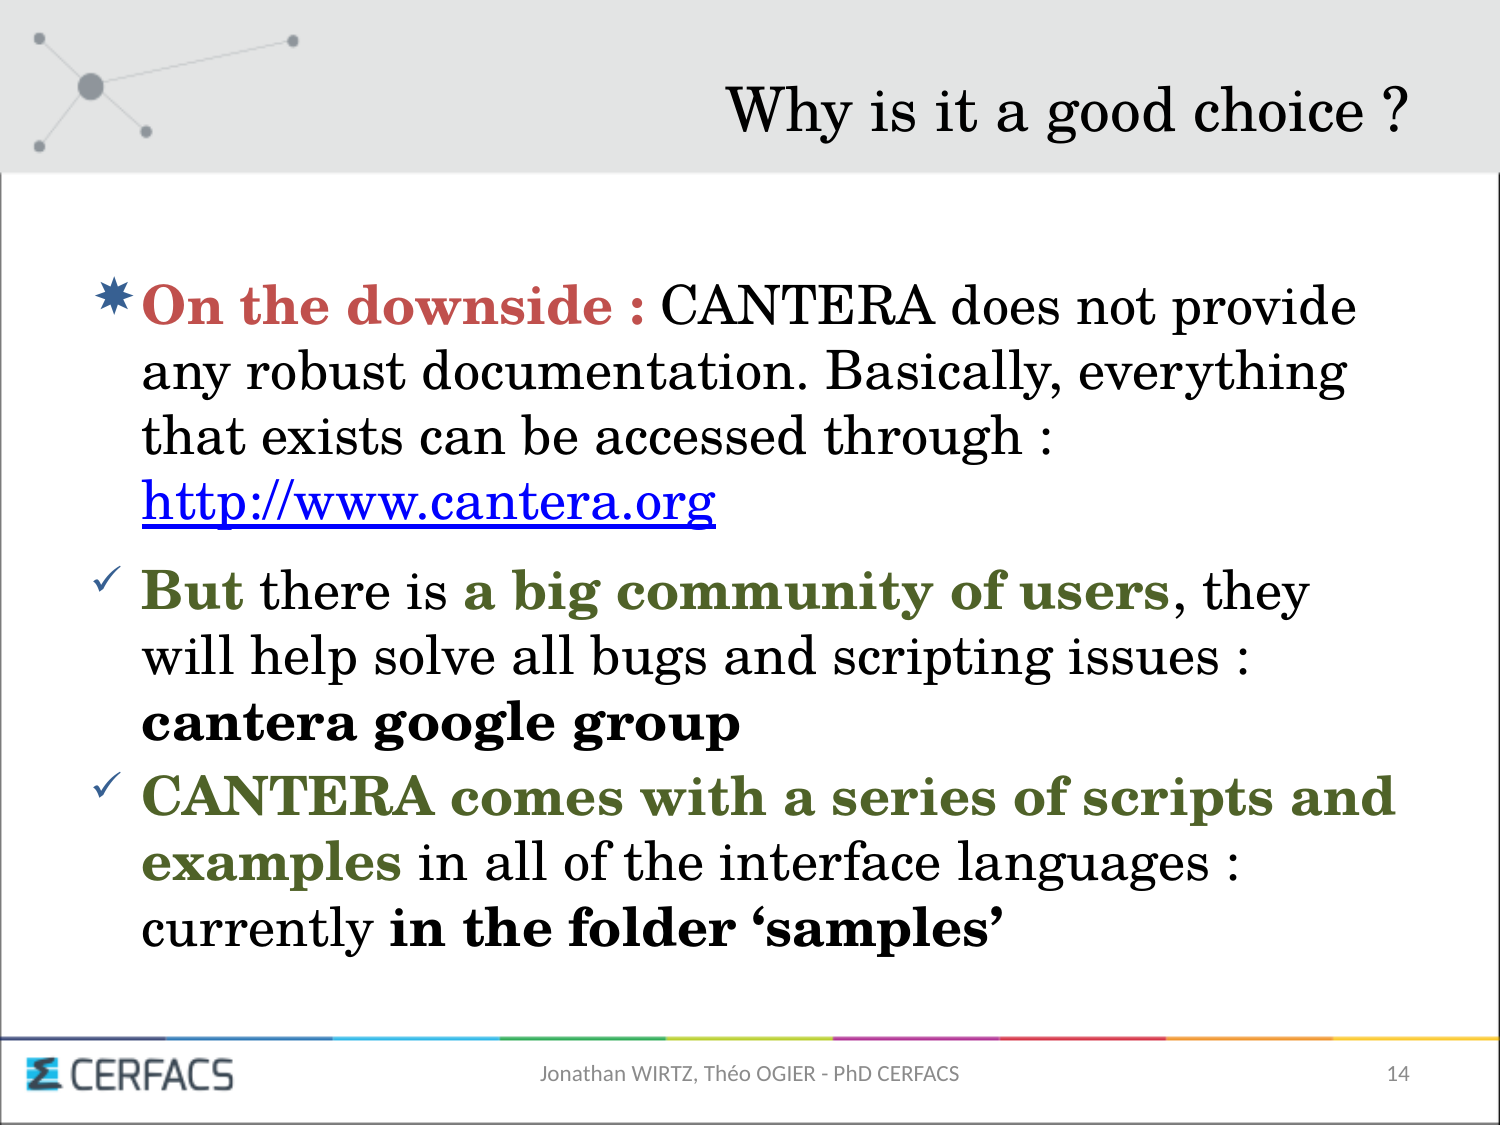

# Why is it a good choice ?
On the downside : CANTERA does not provide any robust documentation. Basically, everything that exists can be accessed through : http://www.cantera.org
But there is a big community of users, they will help solve all bugs and scripting issues : cantera google group
CANTERA comes with a series of scripts and examples in all of the interface languages : currently in the folder ‘samples’
Jonathan WIRTZ, Théo OGIER - PhD CERFACS
14